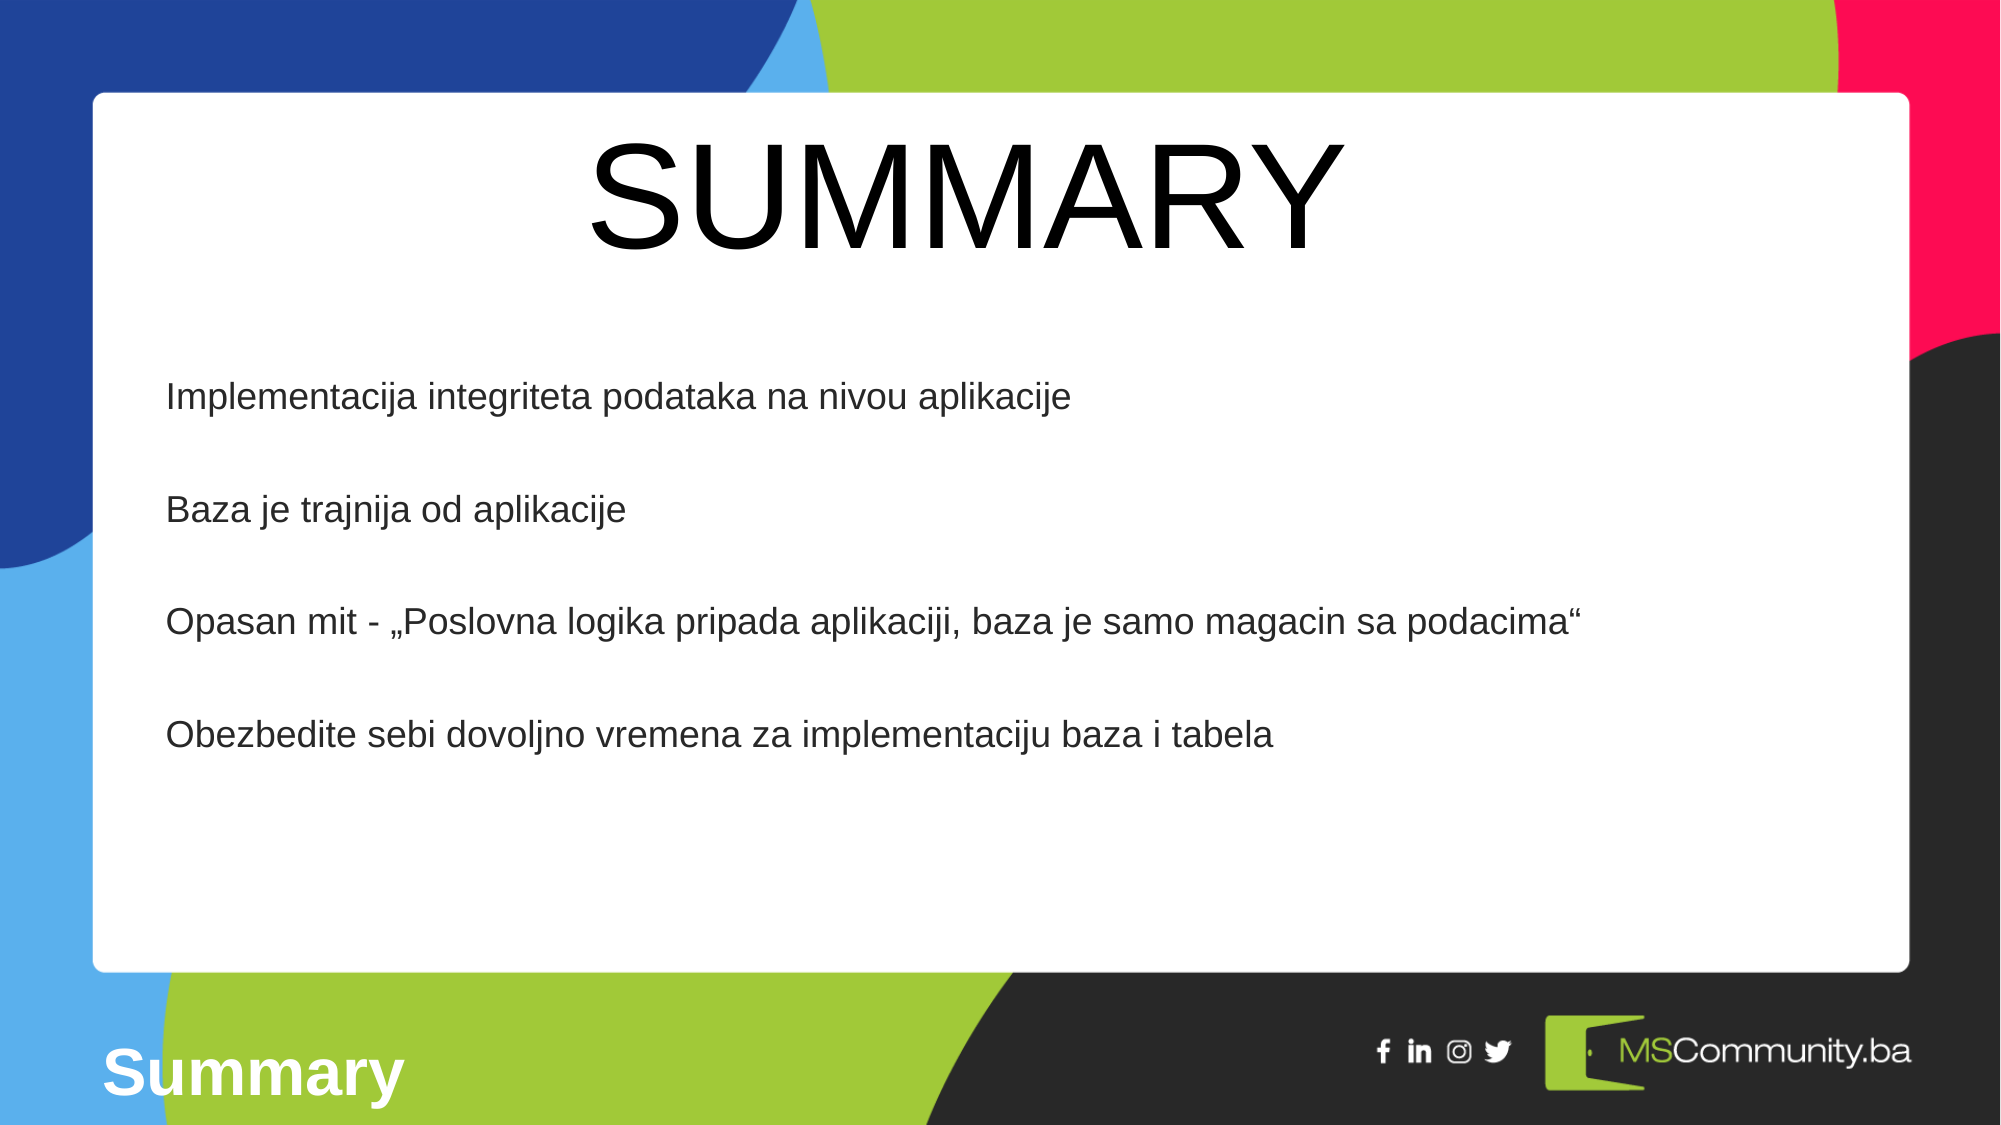

Summary
Implementacija integriteta podataka na nivou aplikacije
Baza je trajnija od aplikacije
Opasan mit - „Poslovna logika pripada aplikaciji, baza je samo magacin sa podacima“
Obezbedite sebi dovoljno vremena za implementaciju baza i tabela
Summary